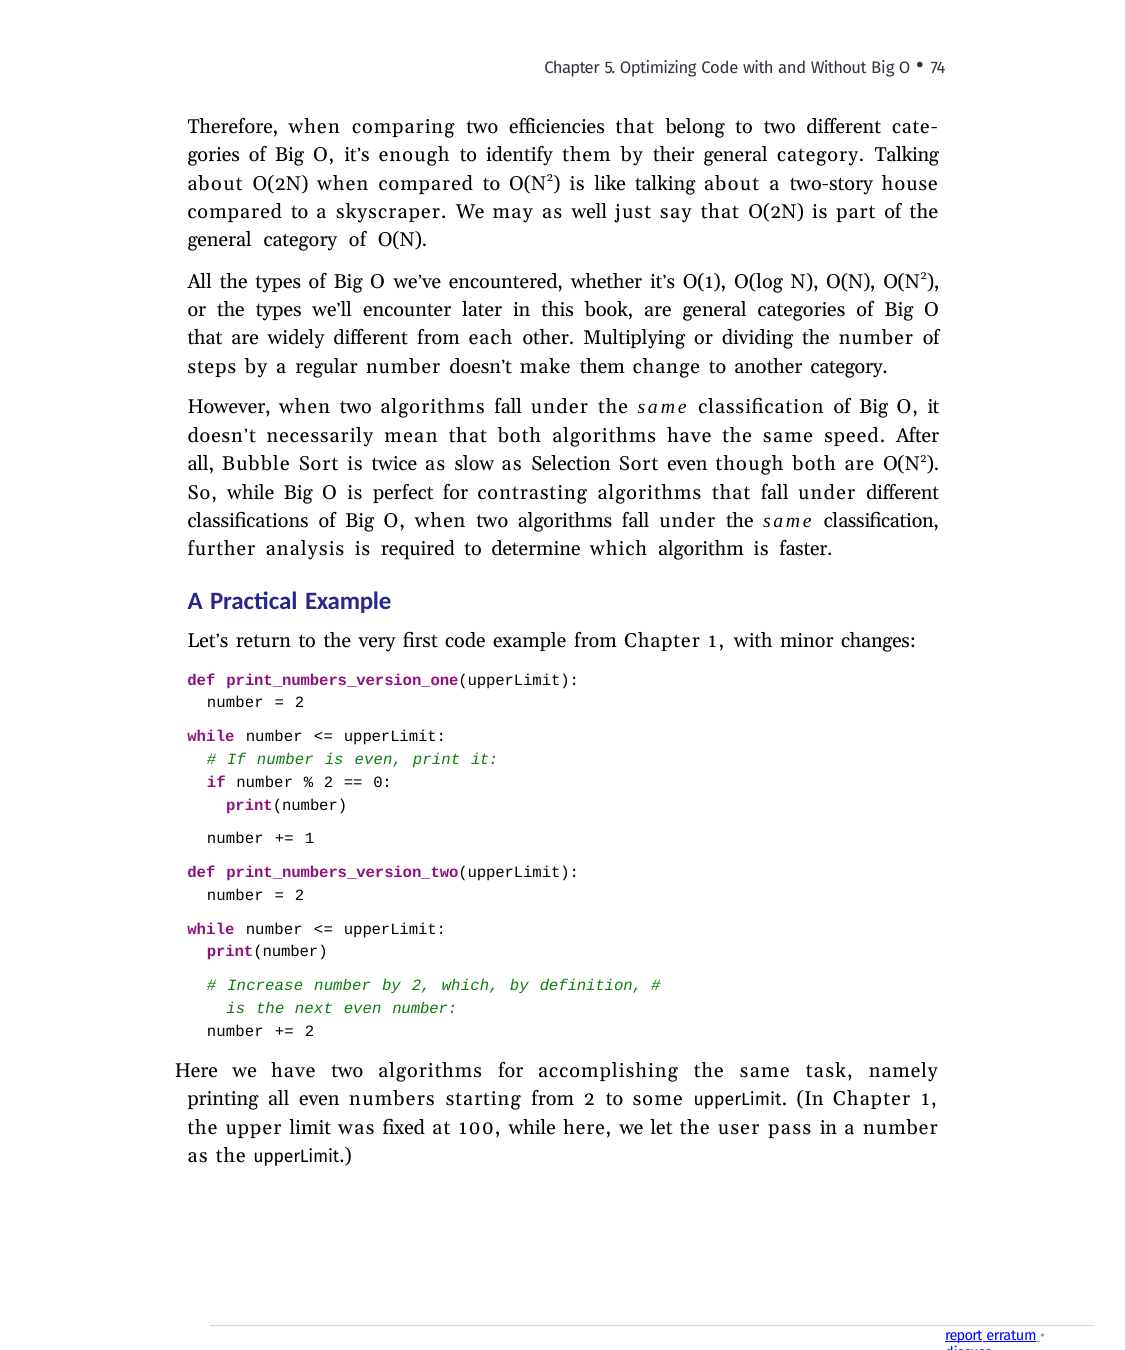

Chapter 5. Optimizing Code with and Without Big O • 74

Therefore, when comparing two efficiencies that belong to two different cate- gories of Big O, it’s enough to identify them by their general category. Talking about O(2N) when compared to O(N2) is like talking about a two-story house compared to a skyscraper. We may as well just say that O(2N) is part of the general category of O(N).
All the types of Big O we’ve encountered, whether it’s O(1), O(log N), O(N), O(N2), or the types we’ll encounter later in this book, are general categories of Big O that are widely different from each other. Multiplying or dividing the number of steps by a regular number doesn’t make them change to another category.
However, when two algorithms fall under the same classification of Big O, it doesn’t necessarily mean that both algorithms have the same speed. After all, Bubble Sort is twice as slow as Selection Sort even though both are O(N2). So, while Big O is perfect for contrasting algorithms that fall under different classifications of Big O, when two algorithms fall under the same classification, further analysis is required to determine which algorithm is faster.

A Practical Example
Let’s return to the very first code example from Chapter 1, with minor changes:
def print_numbers_version_one(upperLimit): number = 2
while number <= upperLimit:
# If number is even, print it:
if number % 2 == 0:
print(number)
number += 1
def print_numbers_version_two(upperLimit): number = 2
while number <= upperLimit:
print(number)
# Increase number by 2, which, by definition, # is the next even number:
number += 2
Here we have two algorithms for accomplishing the same task, namely printing all even numbers starting from 2 to some upperLimit. (In Chapter 1, the upper limit was fixed at 100, while here, we let the user pass in a number as the upperLimit.)
report erratum • discuss